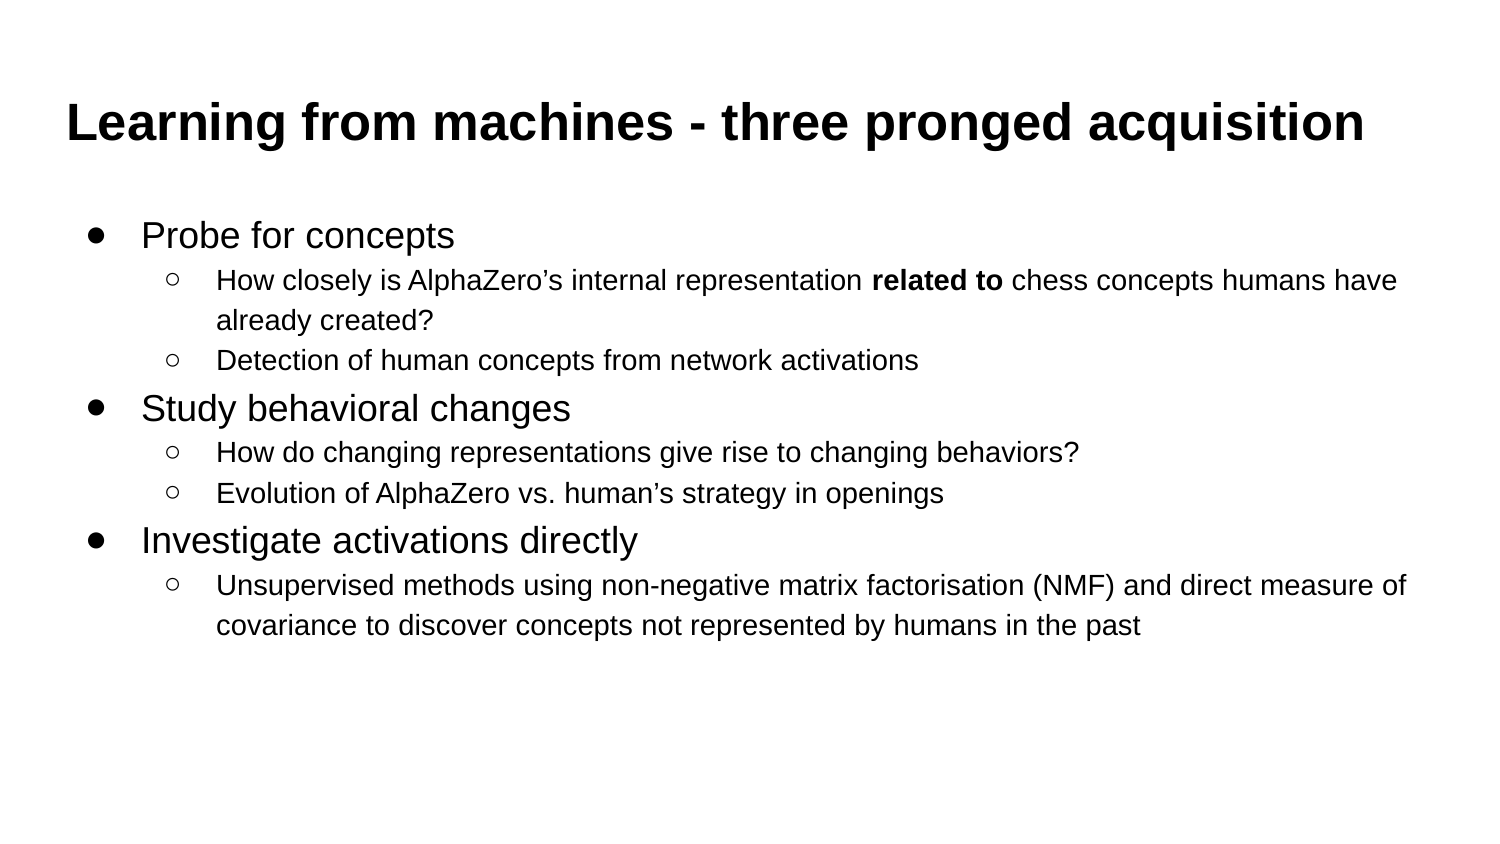

# Learning from machines - three pronged acquisition
Probe for concepts
How closely is AlphaZero’s internal representation related to chess concepts humans have already created?
Detection of human concepts from network activations
Study behavioral changes
How do changing representations give rise to changing behaviors?
Evolution of AlphaZero vs. human’s strategy in openings
Investigate activations directly
Unsupervised methods using non-negative matrix factorisation (NMF) and direct measure of covariance to discover concepts not represented by humans in the past